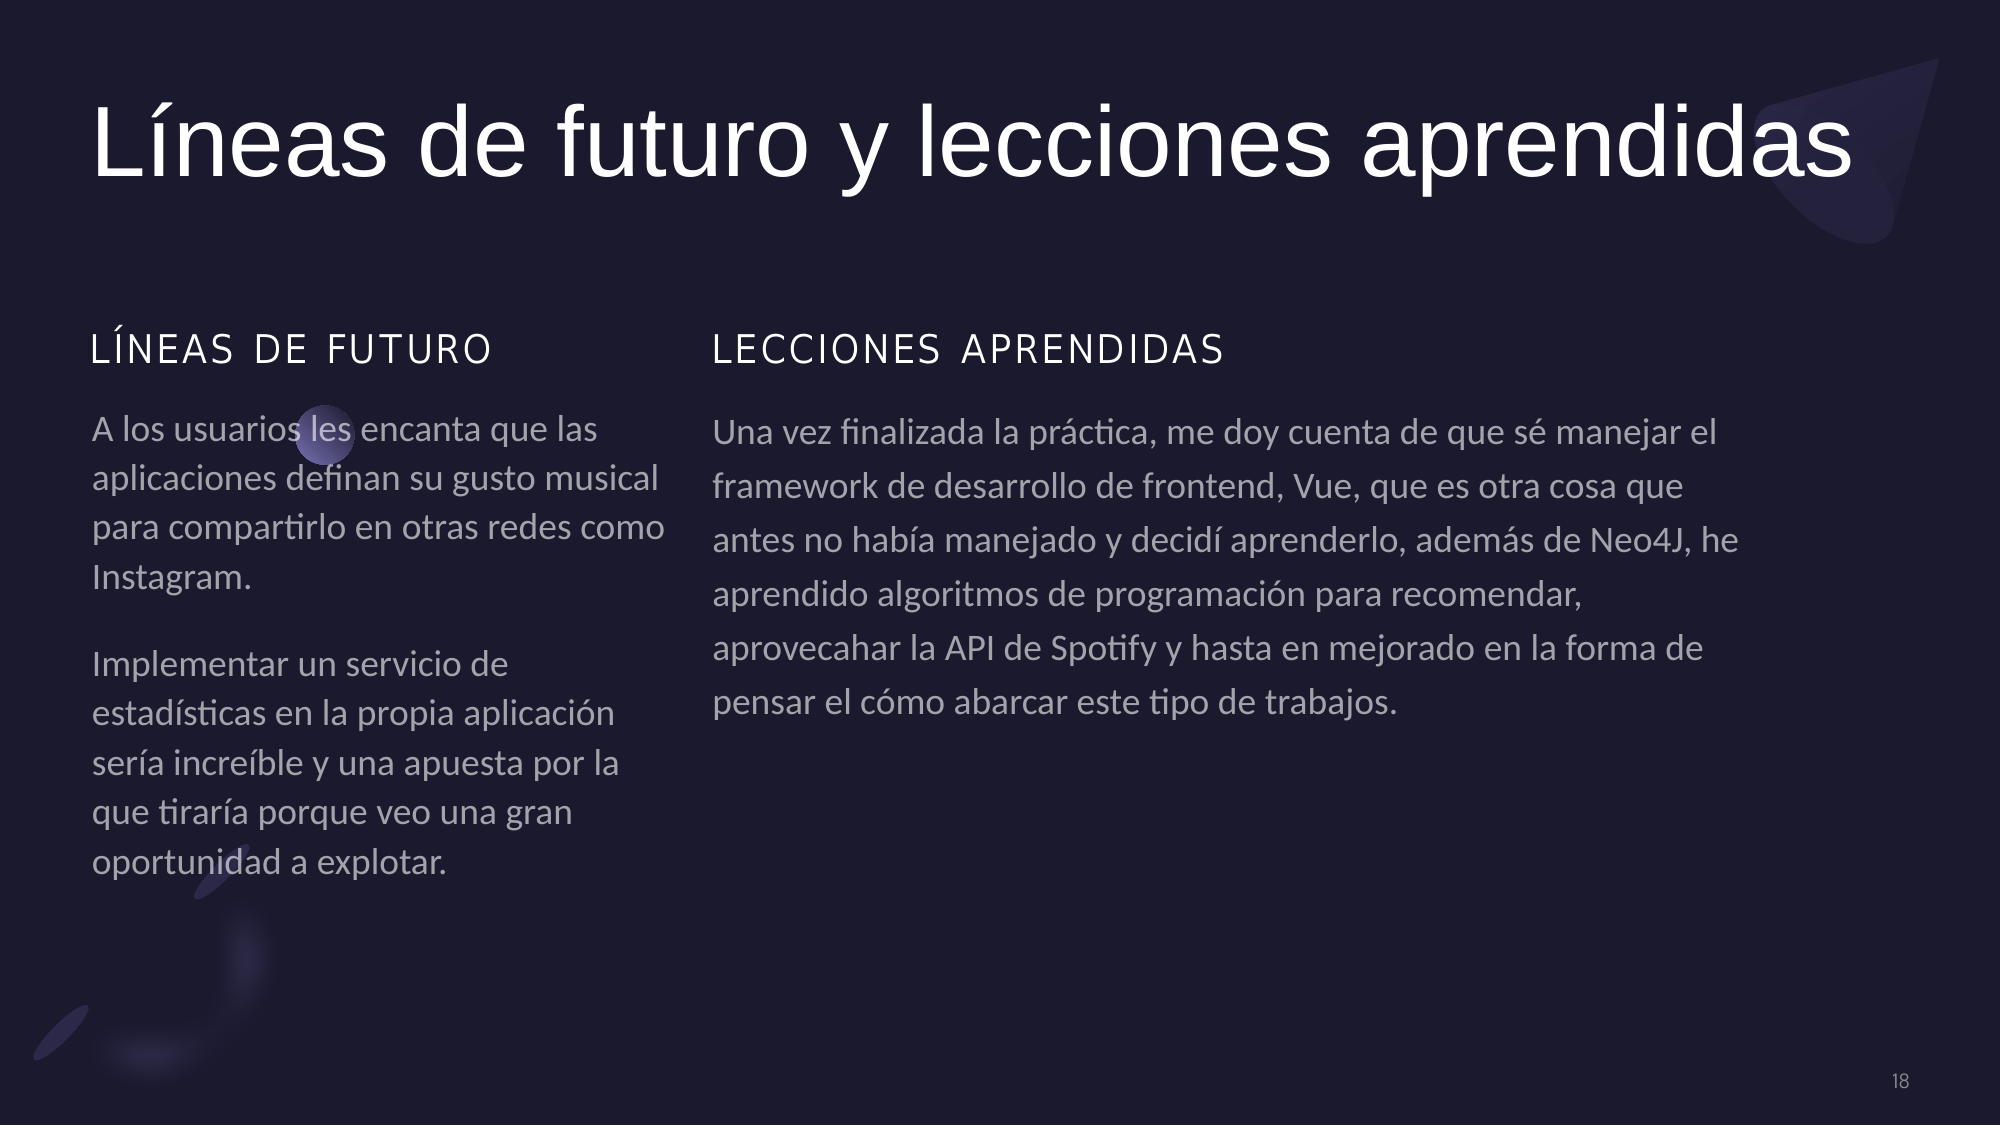

# Líneas de futuro y lecciones aprendidas
Líneas de futuro
Lecciones aprendidas
Una vez finalizada la práctica, me doy cuenta de que sé manejar el framework de desarrollo de frontend, Vue, que es otra cosa que antes no había manejado y decidí aprenderlo, además de Neo4J, he aprendido algoritmos de programación para recomendar, aprovecahar la API de Spotify y hasta en mejorado en la forma de pensar el cómo abarcar este tipo de trabajos.
A los usuarios les encanta que las aplicaciones definan su gusto musical para compartirlo en otras redes como Instagram.
Implementar un servicio de estadísticas en la propia aplicación sería increíble y una apuesta por la que tiraría porque veo una gran oportunidad a explotar.
18